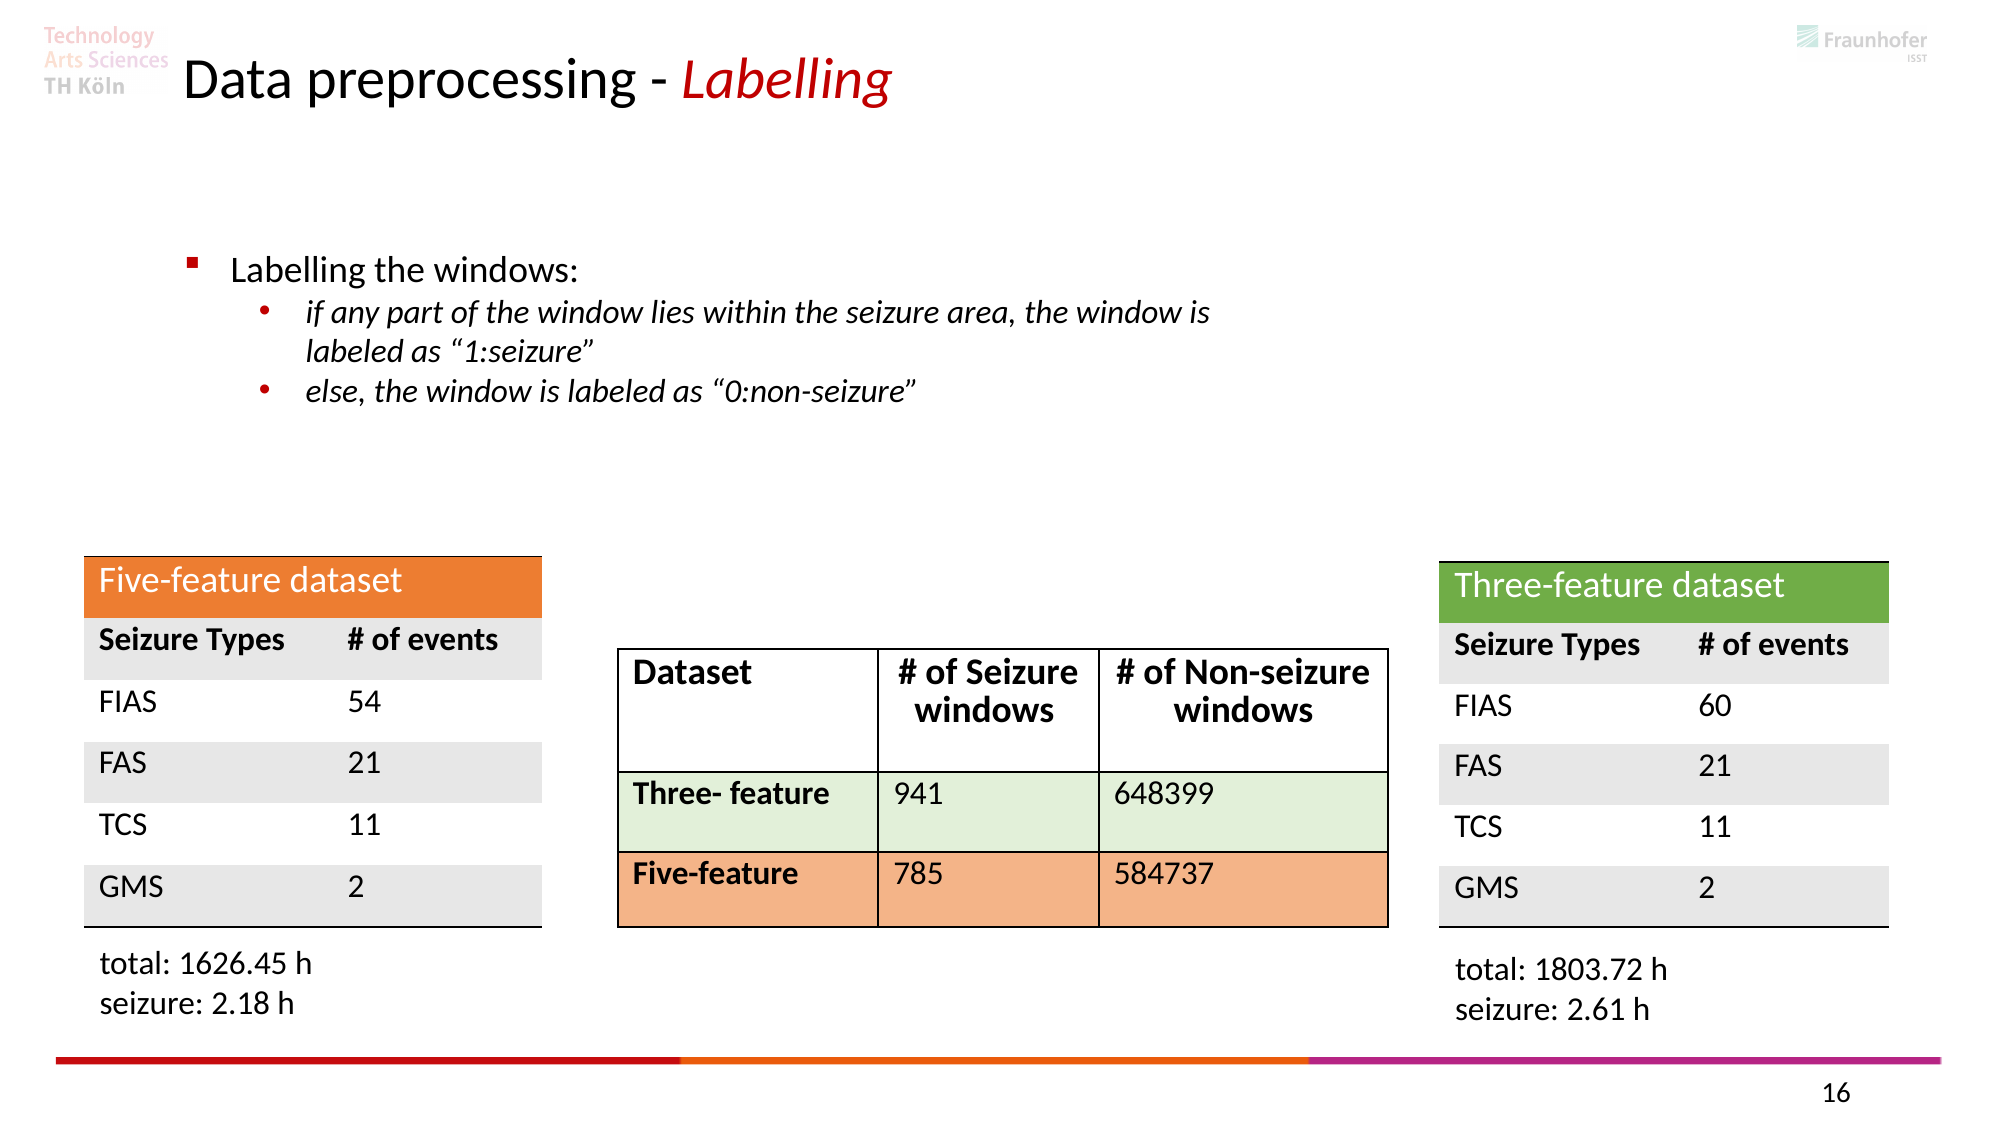

Data preprocessing - Labelling
Labelling the windows:
if any part of the window lies within the seizure area, the window is labeled as “1:seizure”
else, the window is labeled as “0:non-seizure”

| Five-feature dataset |  |
| --- | --- |
| Seizure Types | # of events |
| FIAS | 54 |
| FAS | 21 |
| TCS | 11 |
| GMS | 2 |
| Three-feature dataset |  |
| --- | --- |
| Seizure Types | # of events |
| FIAS | 60 |
| FAS | 21 |
| TCS | 11 |
| GMS | 2 |
| Dataset | # of Seizure windows | # of Non-seizure windows |
| --- | --- | --- |
| Three- feature | 941 | 648399 |
| Five-feature | 785 | 584737 |
total: 1626.45 h
seizure: 2.18 h
total: 1803.72 h
seizure: 2.61 h
16